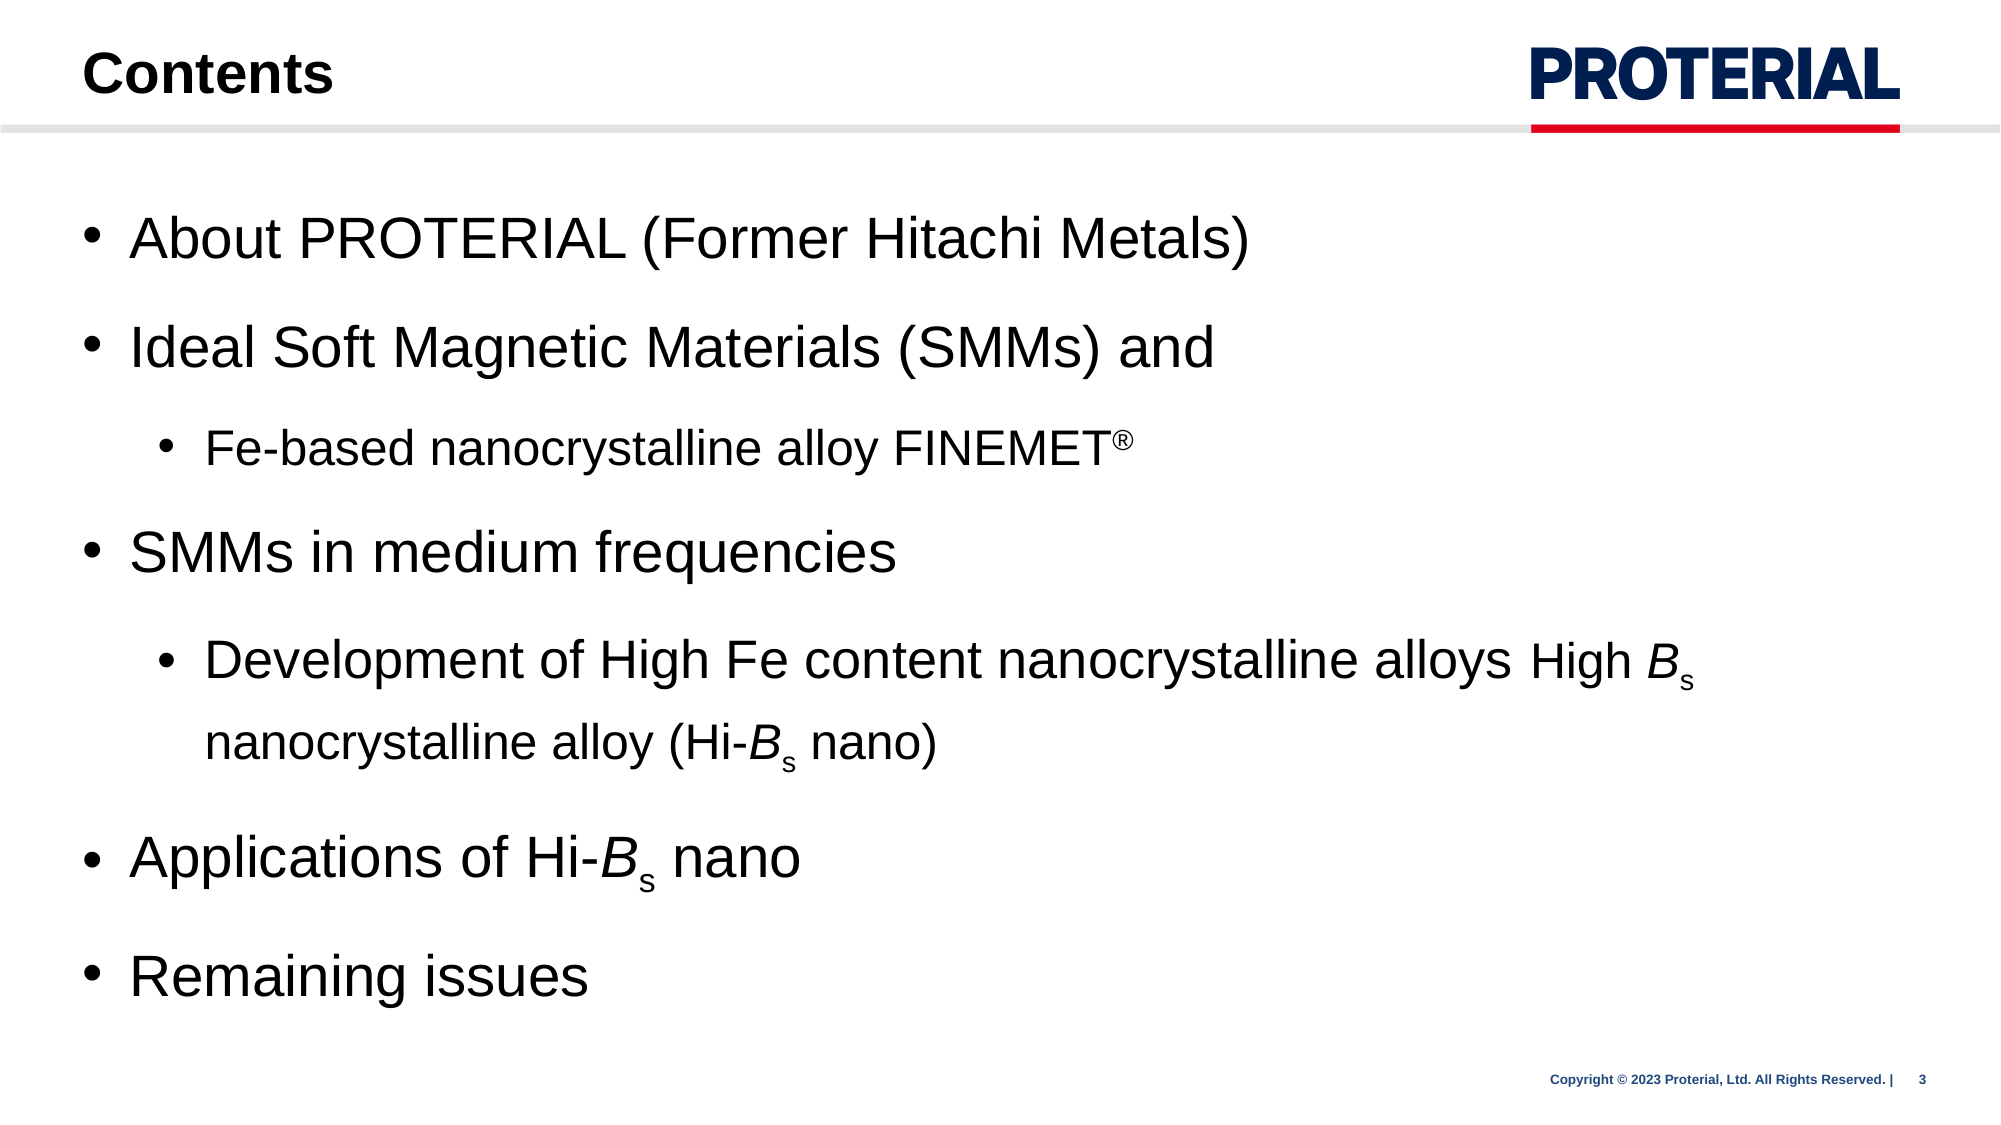

# Contents
About PROTERIAL (Former Hitachi Metals)
Ideal Soft Magnetic Materials (SMMs) and
Fe-based nanocrystalline alloy FINEMET®
SMMs in medium frequencies
Development of High Fe content nanocrystalline alloys High Bs nanocrystalline alloy (Hi-Bs nano)
Applications of Hi-Bs nano
Remaining issues